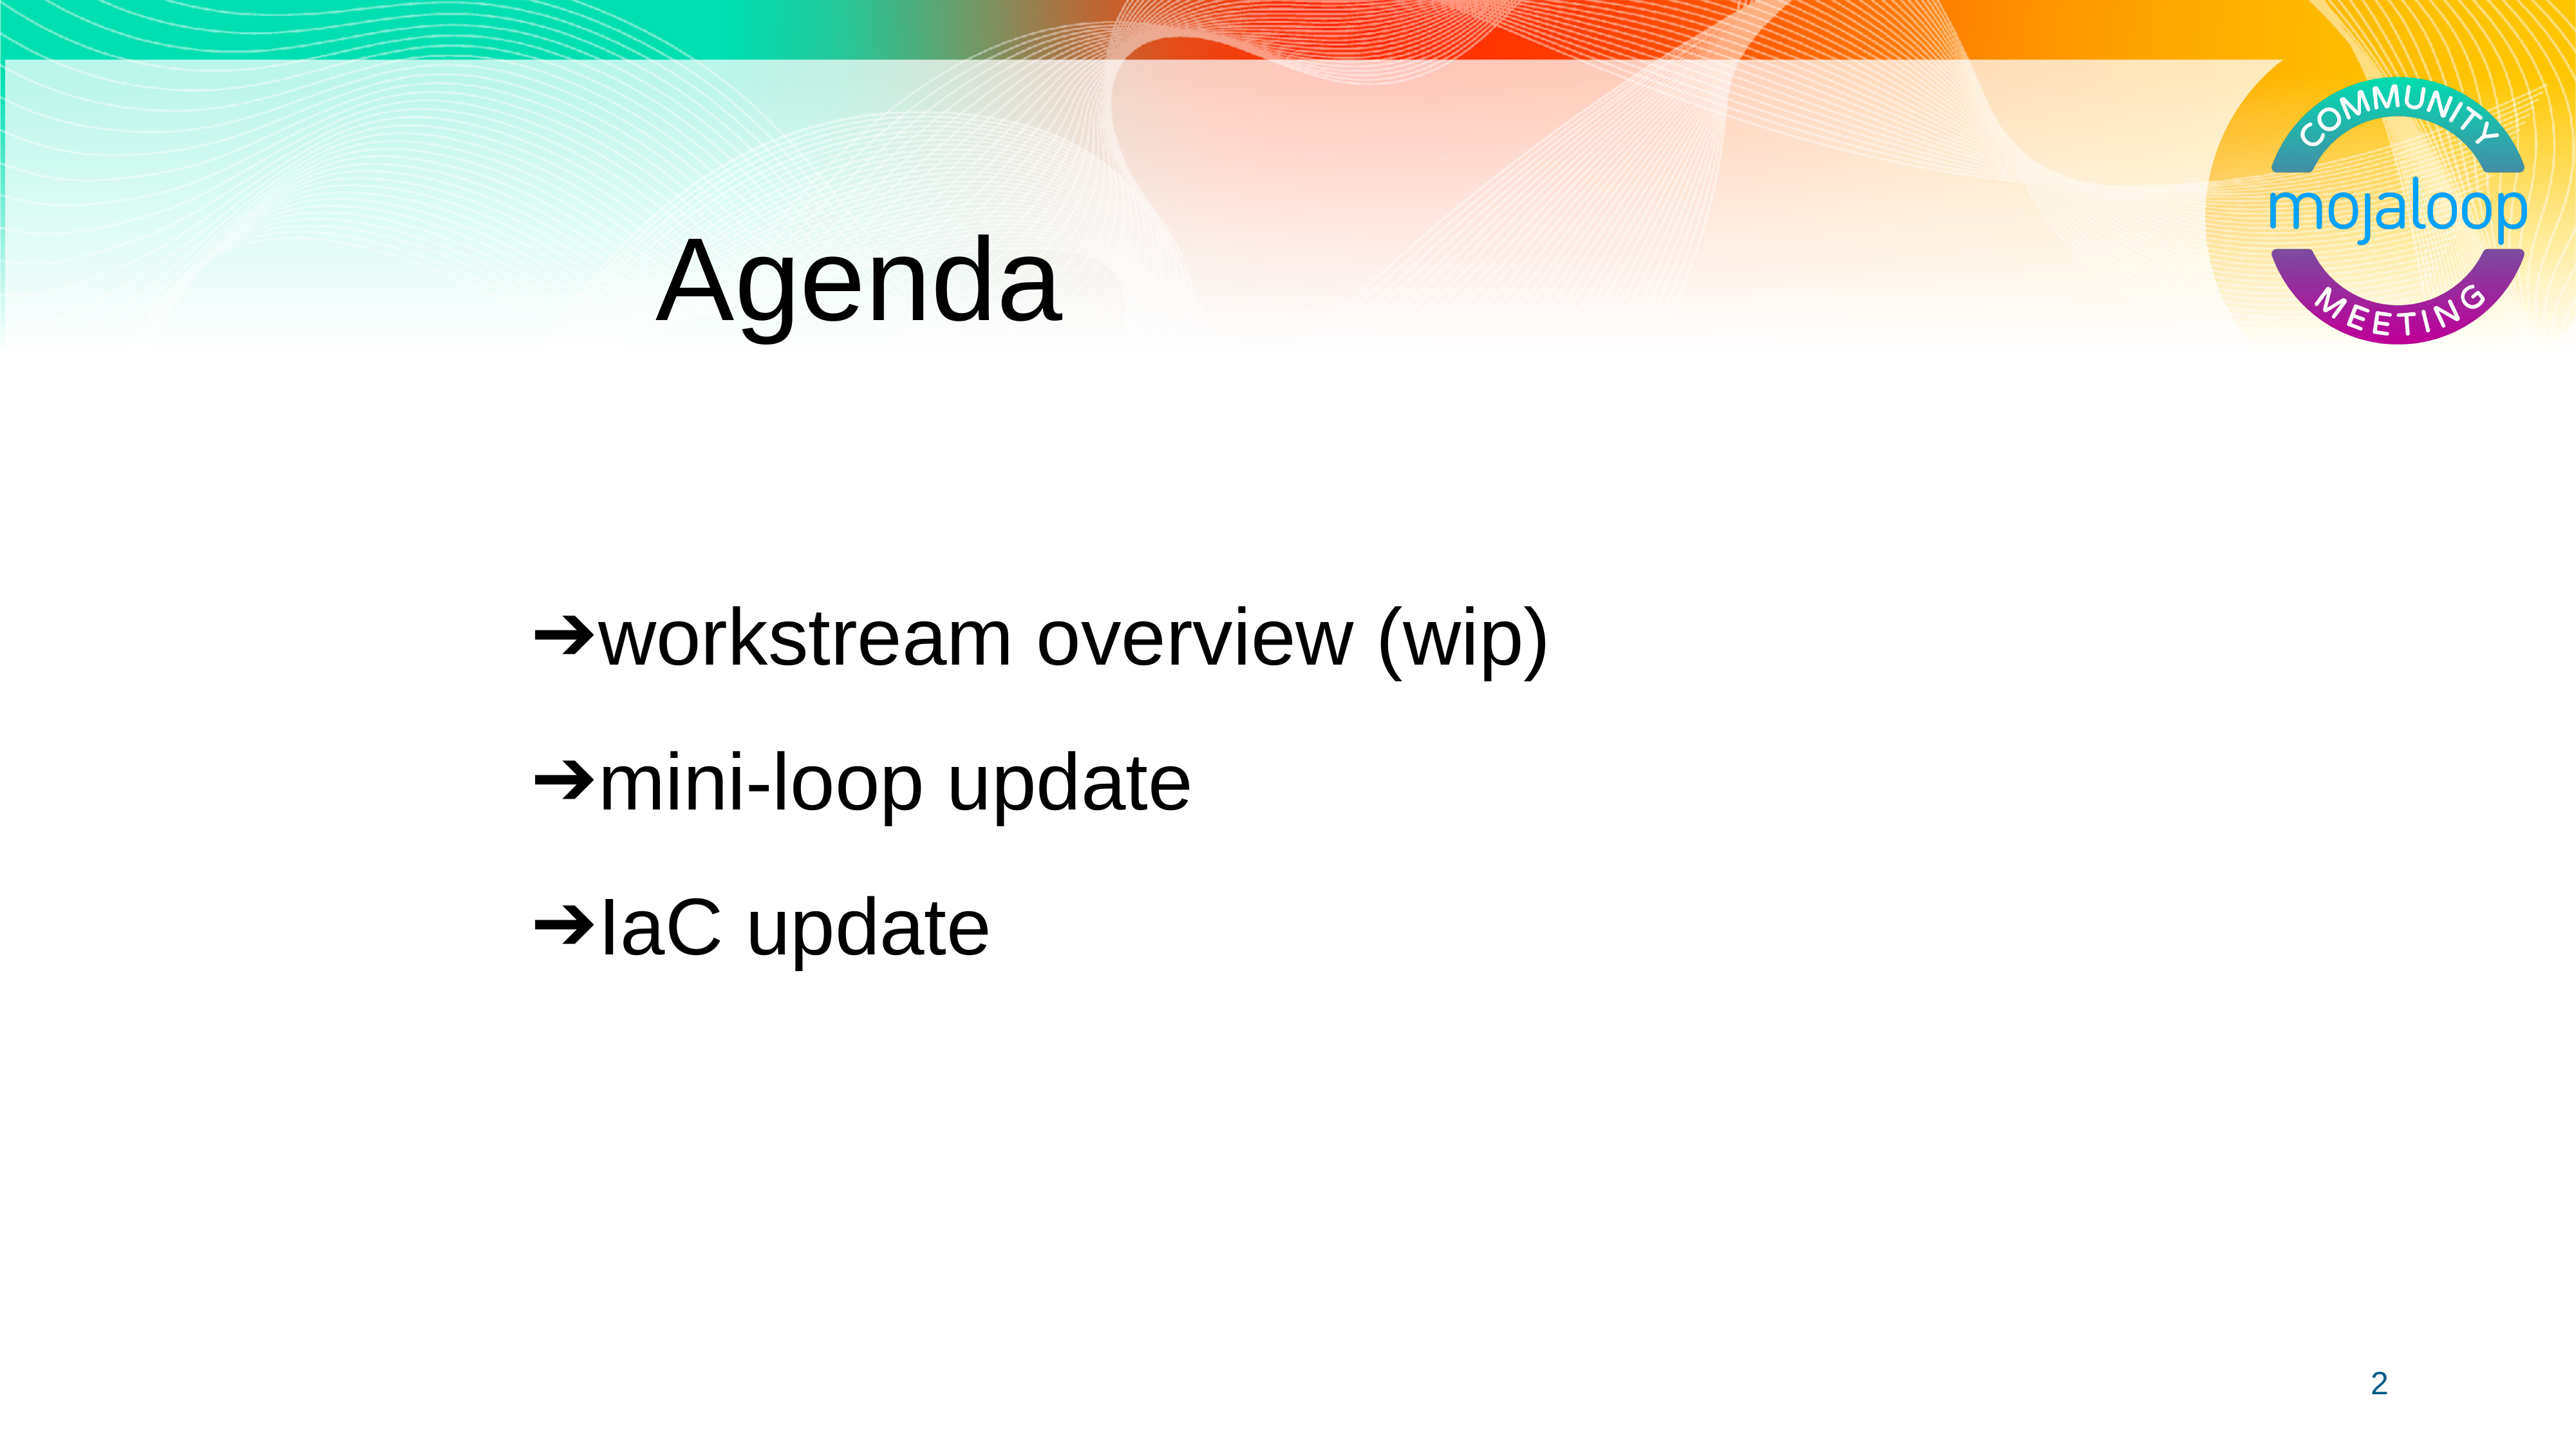

Agenda
workstream overview (wip)
mini-loop update
IaC update
2